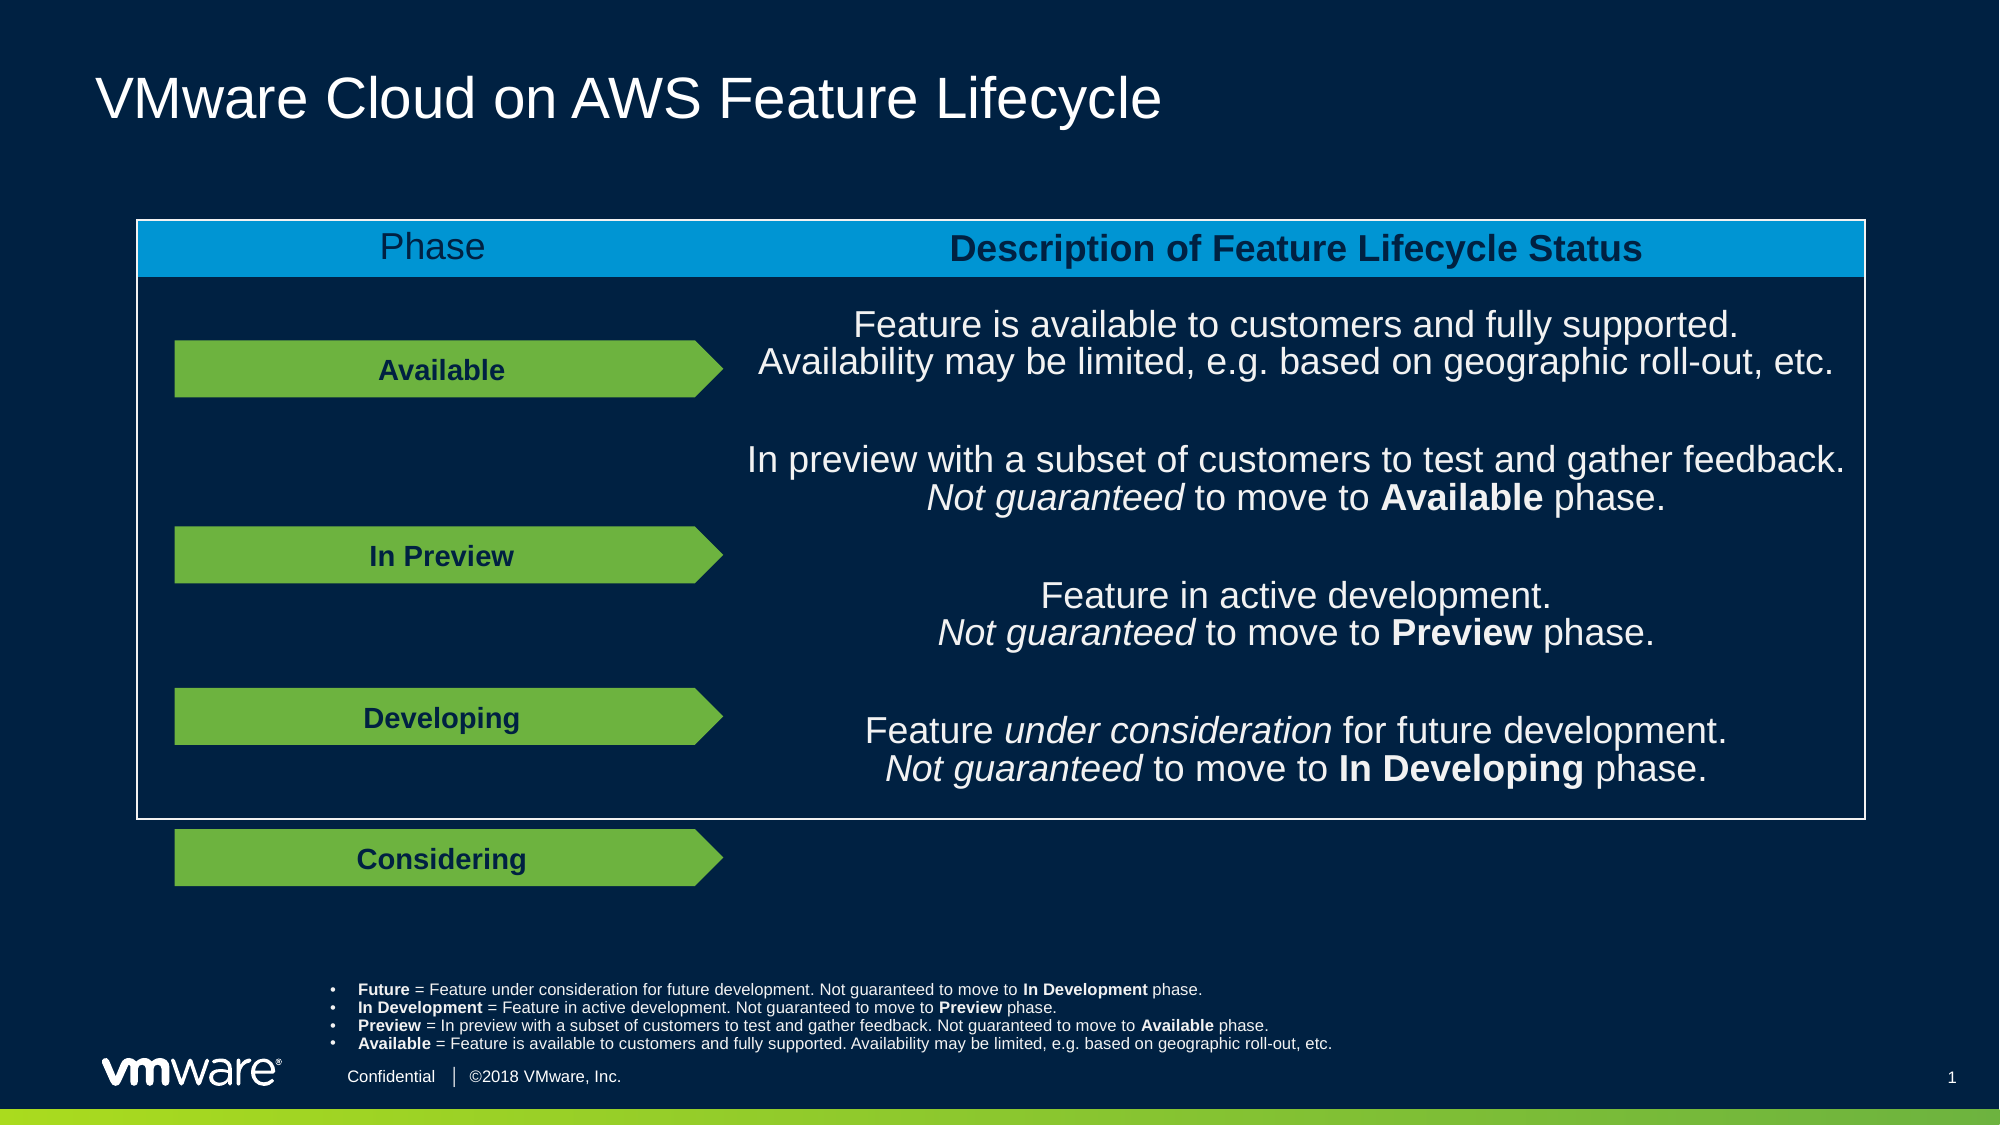

# VMware Cloud on AWS Feature Lifecycle

| Phase | Description of Feature Lifecycle Status |
| --- | --- |
|  | Feature is available to customers and fully supported. Availability may be limited, e.g. based on geographic roll-out, etc. |
|  | In preview with a subset of customers to test and gather feedback. Not guaranteed to move to Available phase. |
|  | Feature in active development. Not guaranteed to move to Preview phase. |
|  | Feature under consideration for future development. Not guaranteed to move to In Developing phase. |
Available
In Preview
Developing
Considering
Future = Feature under consideration for future development. Not guaranteed to move to In Development phase.
In Development = Feature in active development. Not guaranteed to move to Preview phase.
Preview = In preview with a subset of customers to test and gather feedback. Not guaranteed to move to Available phase.
Available = Feature is available to customers and fully supported. Availability may be limited, e.g. based on geographic roll-out, etc.

1